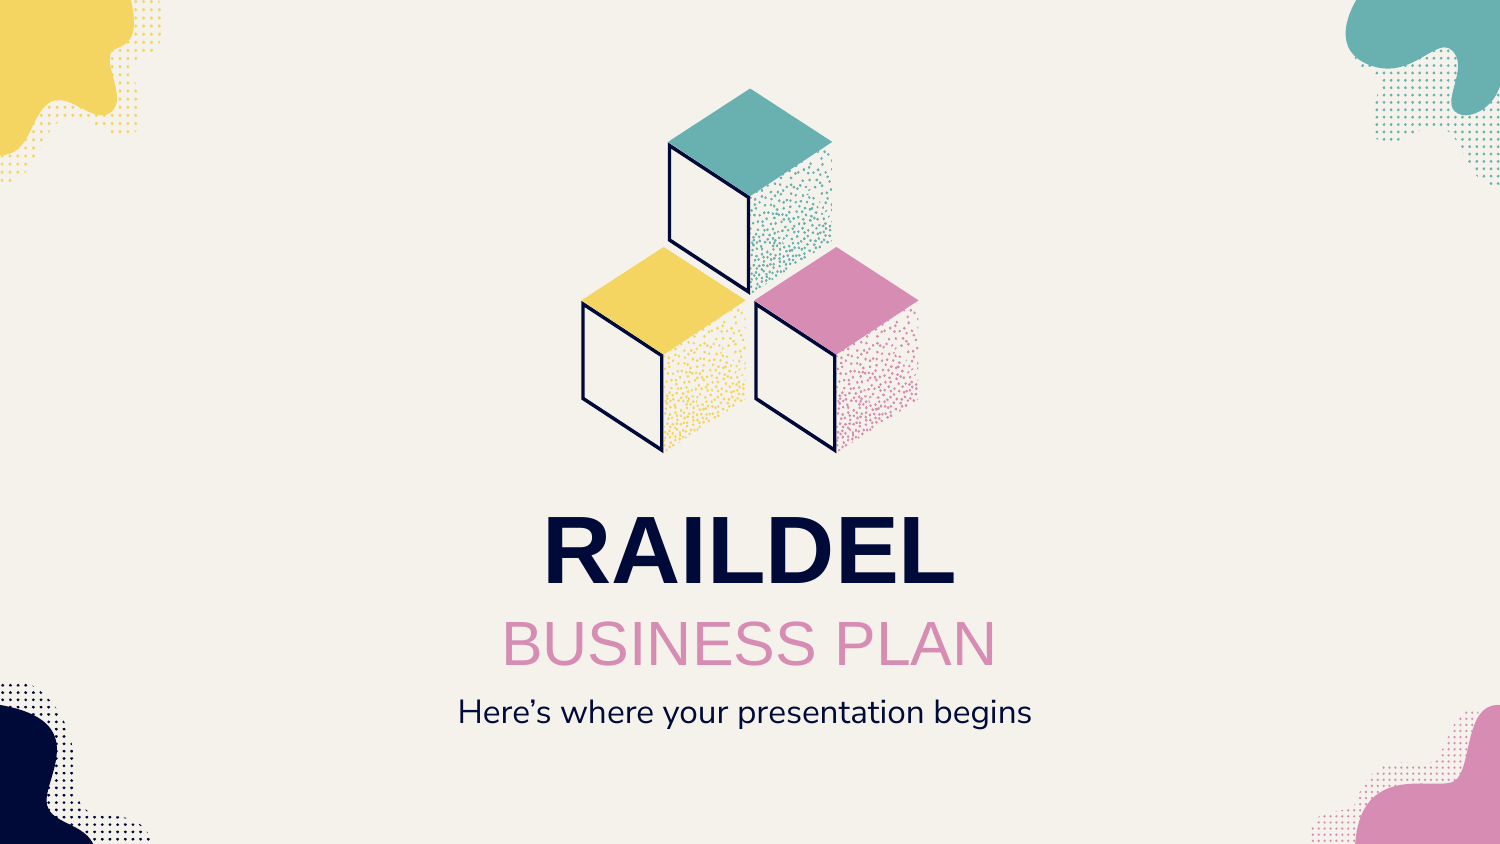

# RAILDEL
BUSINESS PLAN
Here’s where your presentation begins